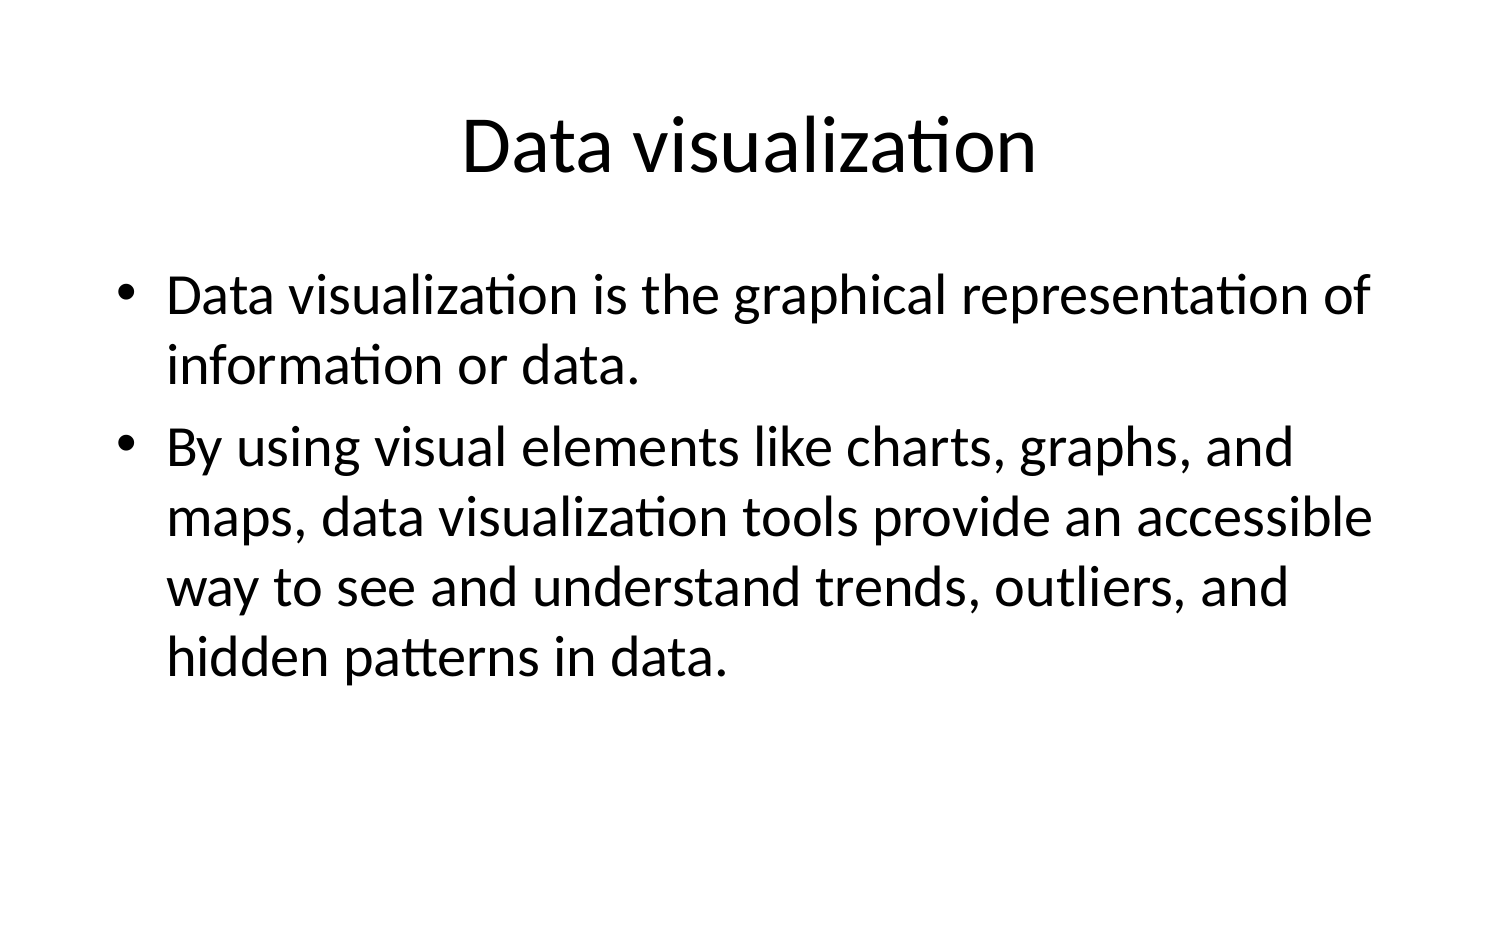

# Data visualization
Data visualization is the graphical representation of information or data.
By using visual elements like charts, graphs, and maps, data visualization tools provide an accessible way to see and understand trends, outliers, and hidden patterns in data.